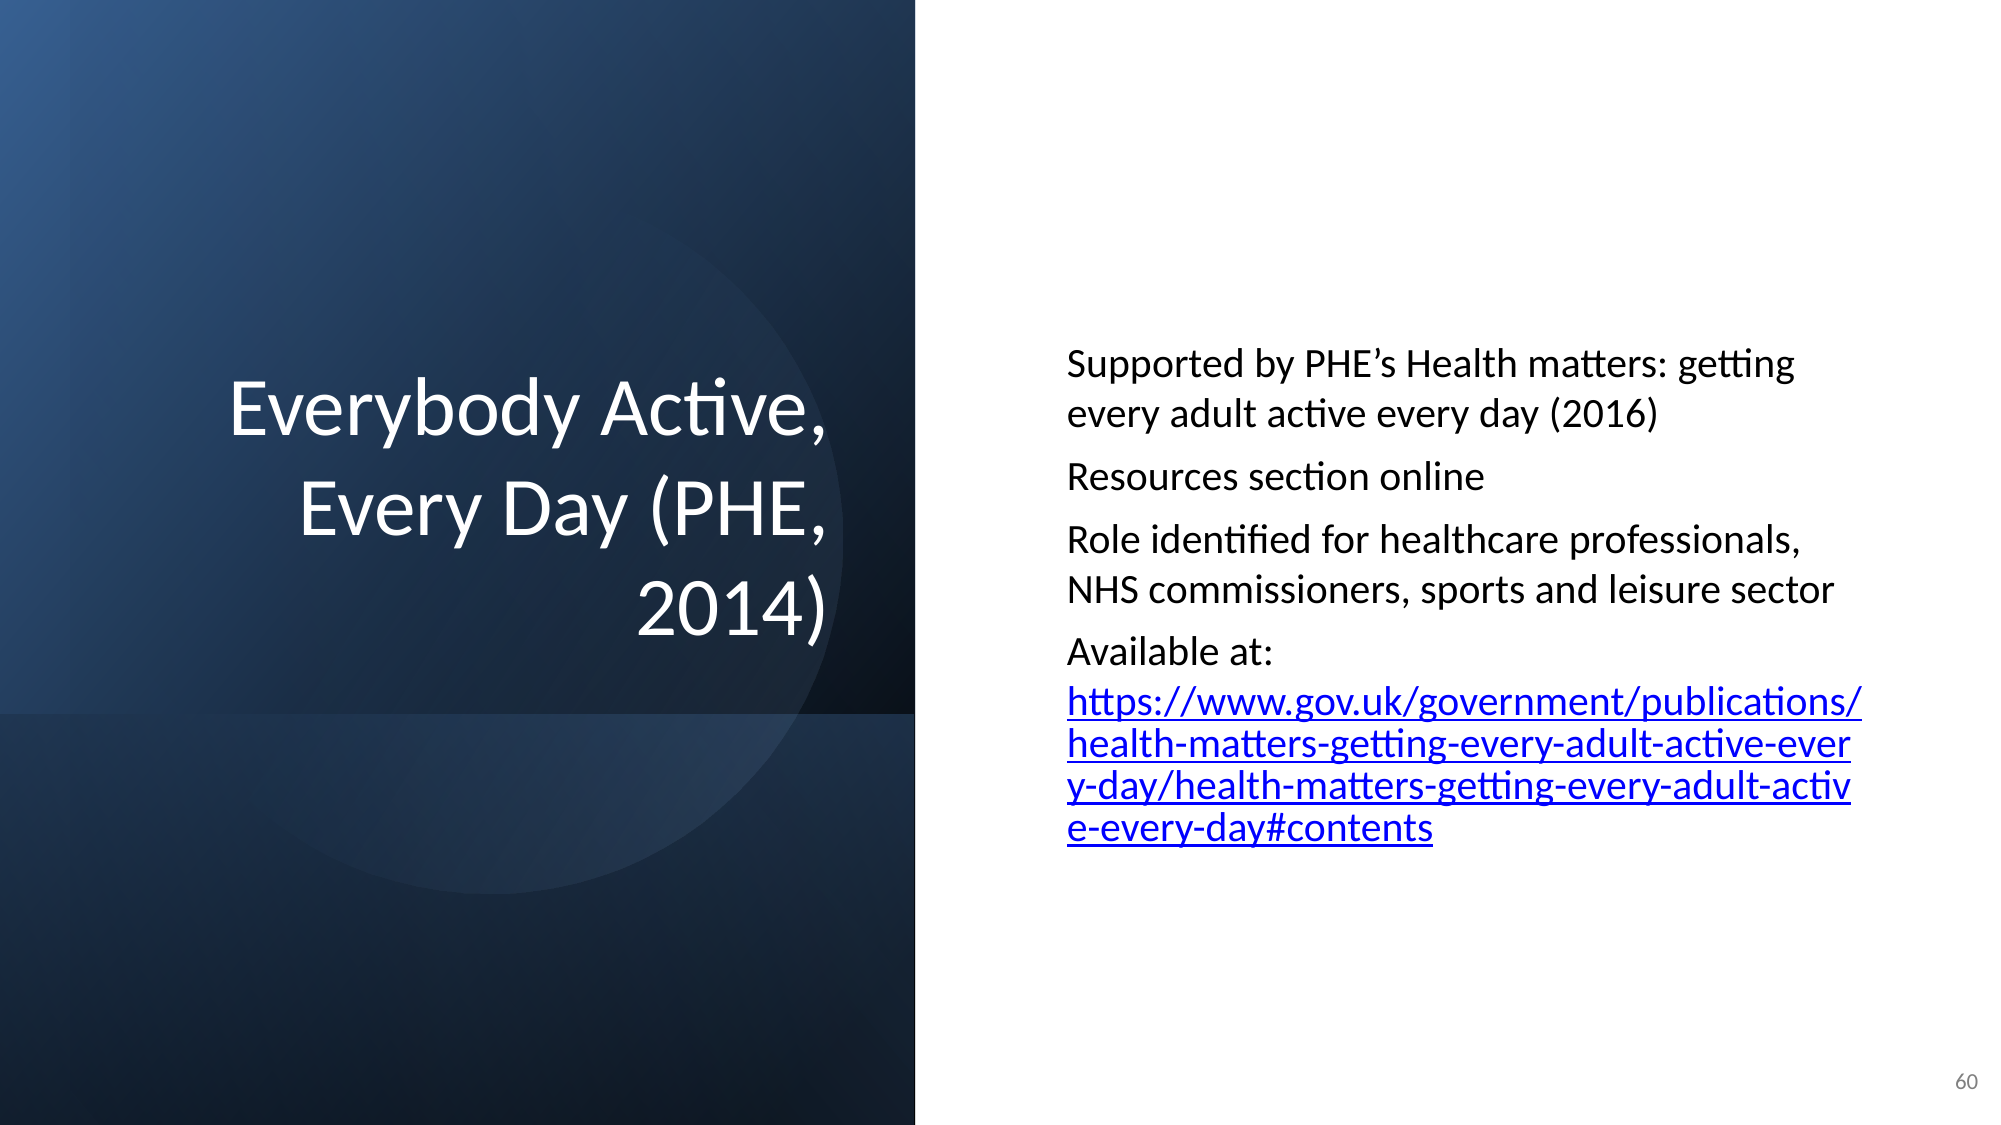

# Everybody Active, Every Day (PHE, 2014)

Supported by PHE’s Health matters: getting every adult active every day (2016)
Resources section online
Role identified for healthcare professionals, NHS commissioners, sports and leisure sector
Available at: https://www.gov.uk/government/publications/health-matters-getting-every-adult-active-every-day/health-matters-getting-every-adult-active-every-day#contents

60